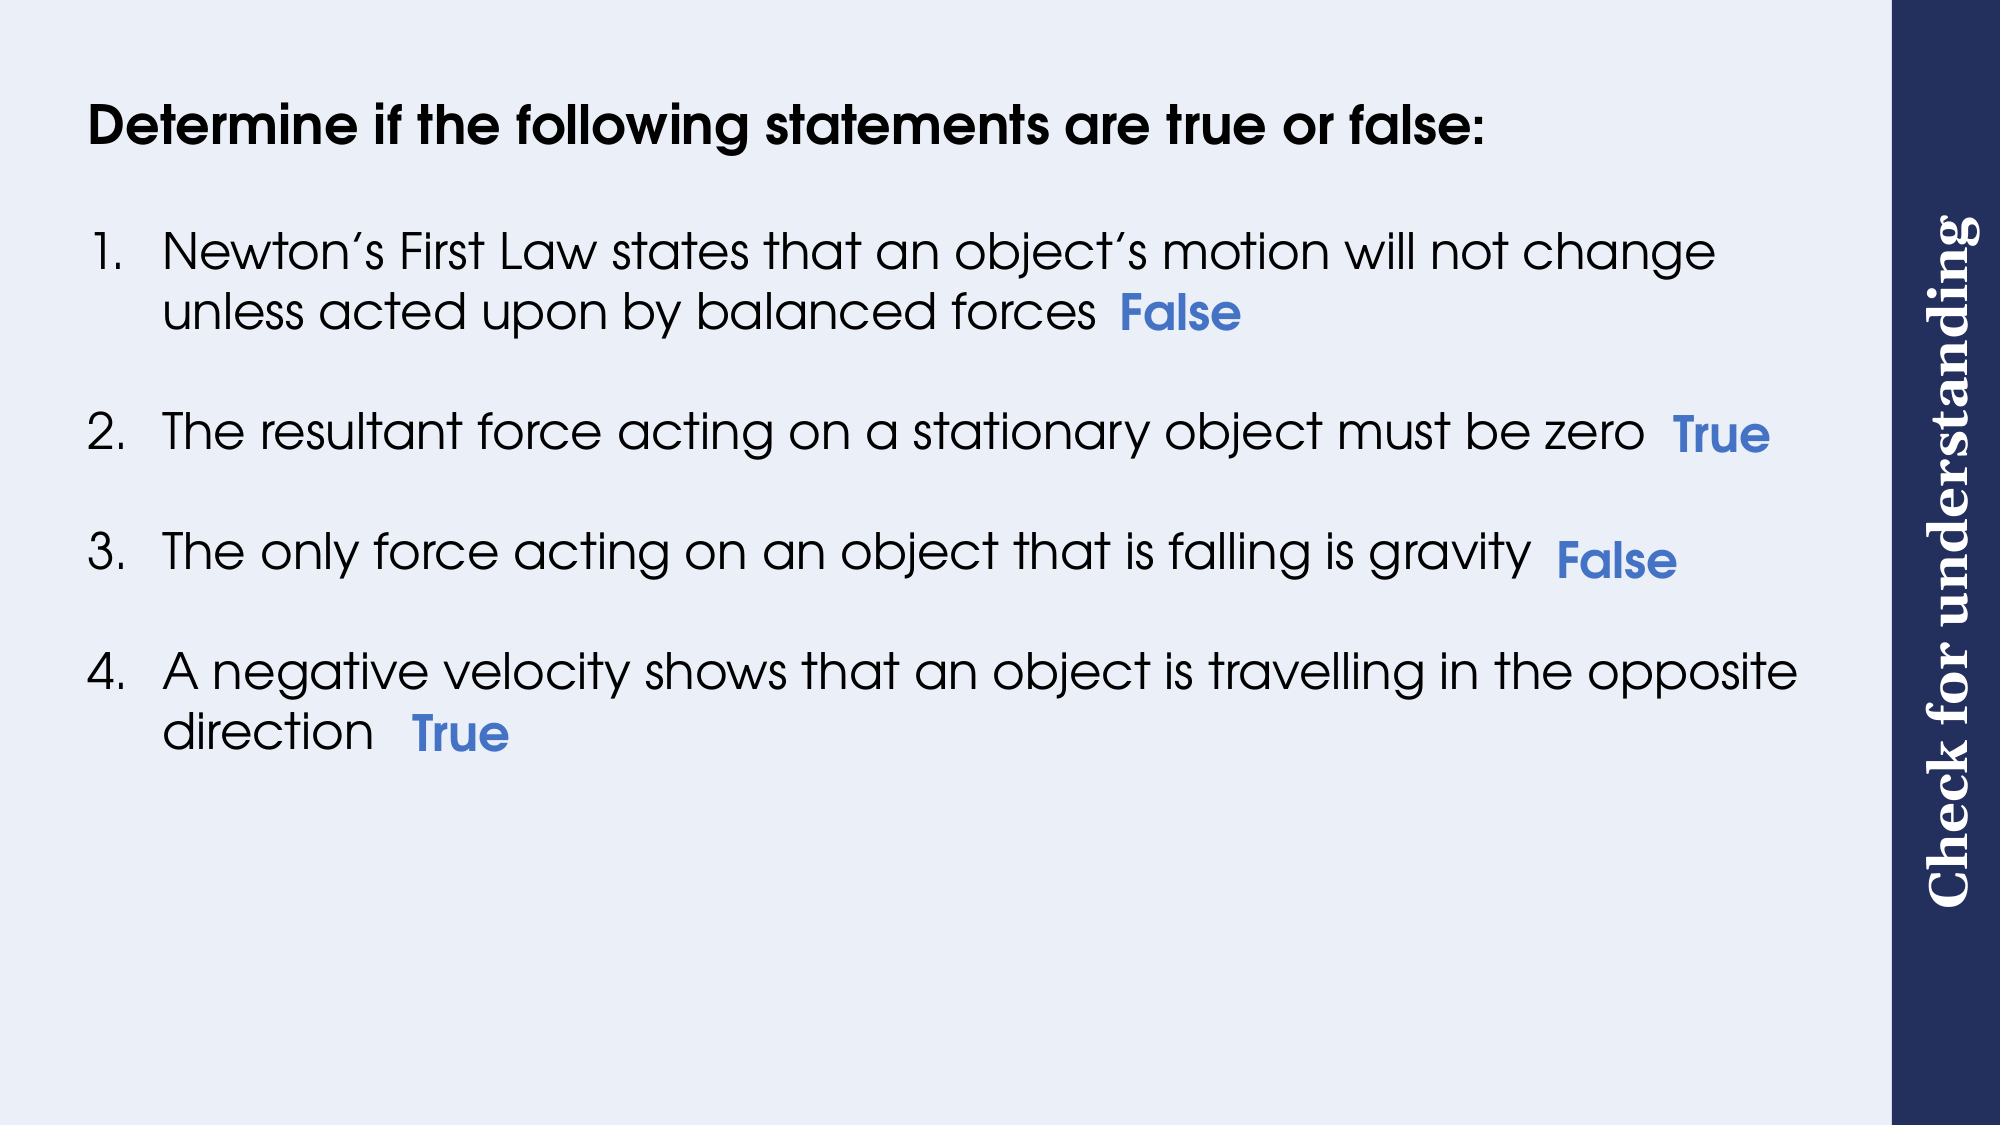

# Determine if the following statements are true or false:
Newton’s First Law states that an object’s motion will not change unless acted upon by balanced forces

The resultant force acting on a stationary object must be zero

The only force acting on an object that is falling is gravity

A negative velocity shows that an object is travelling in the opposite direction

False
True
False
True